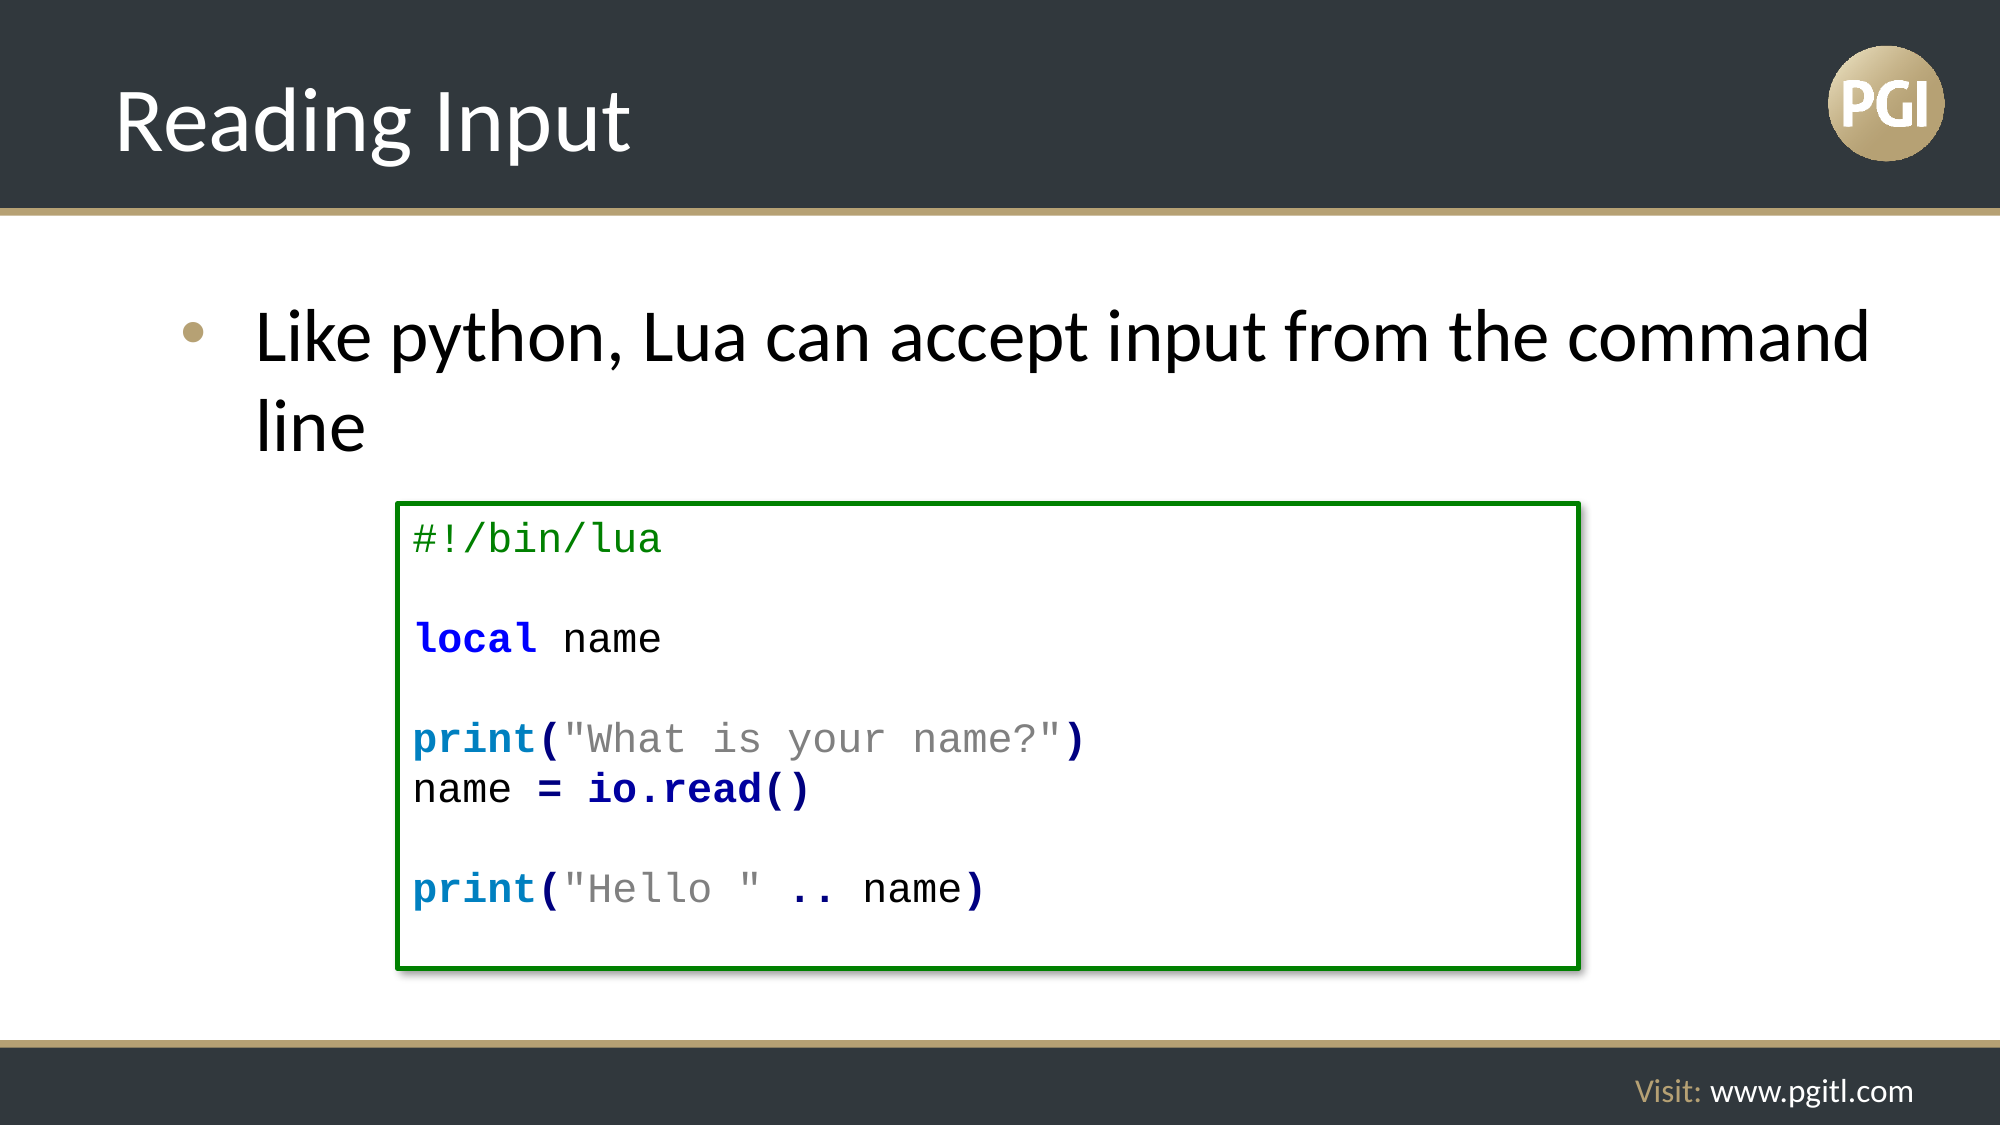

# Reading Input
Like python, Lua can accept input from the command line

#!/bin/lua

local name

print("What is your name?")
name = io.read()

print("Hello " .. name)